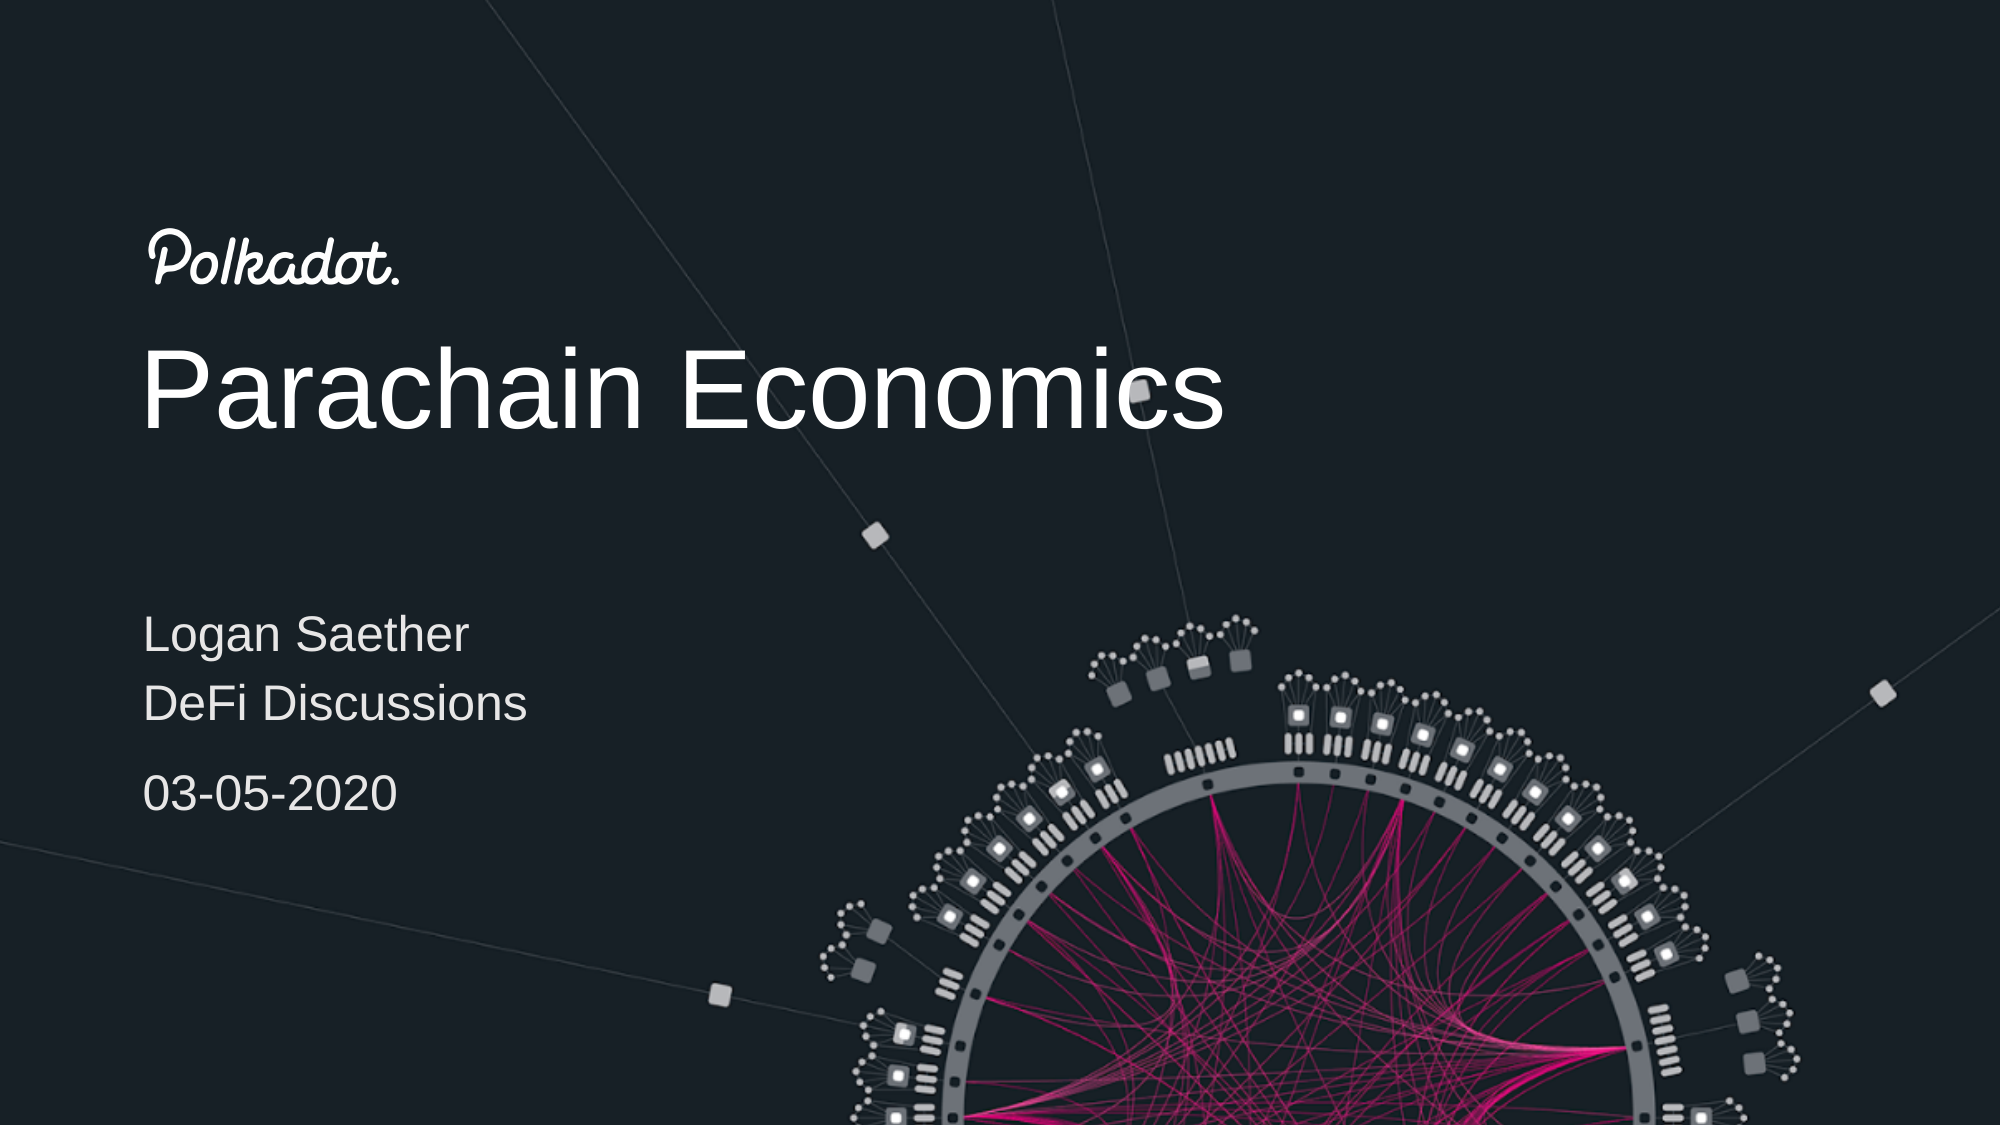

Parachain Economics
Logan Saether
DeFi Discussions
03-05-2020